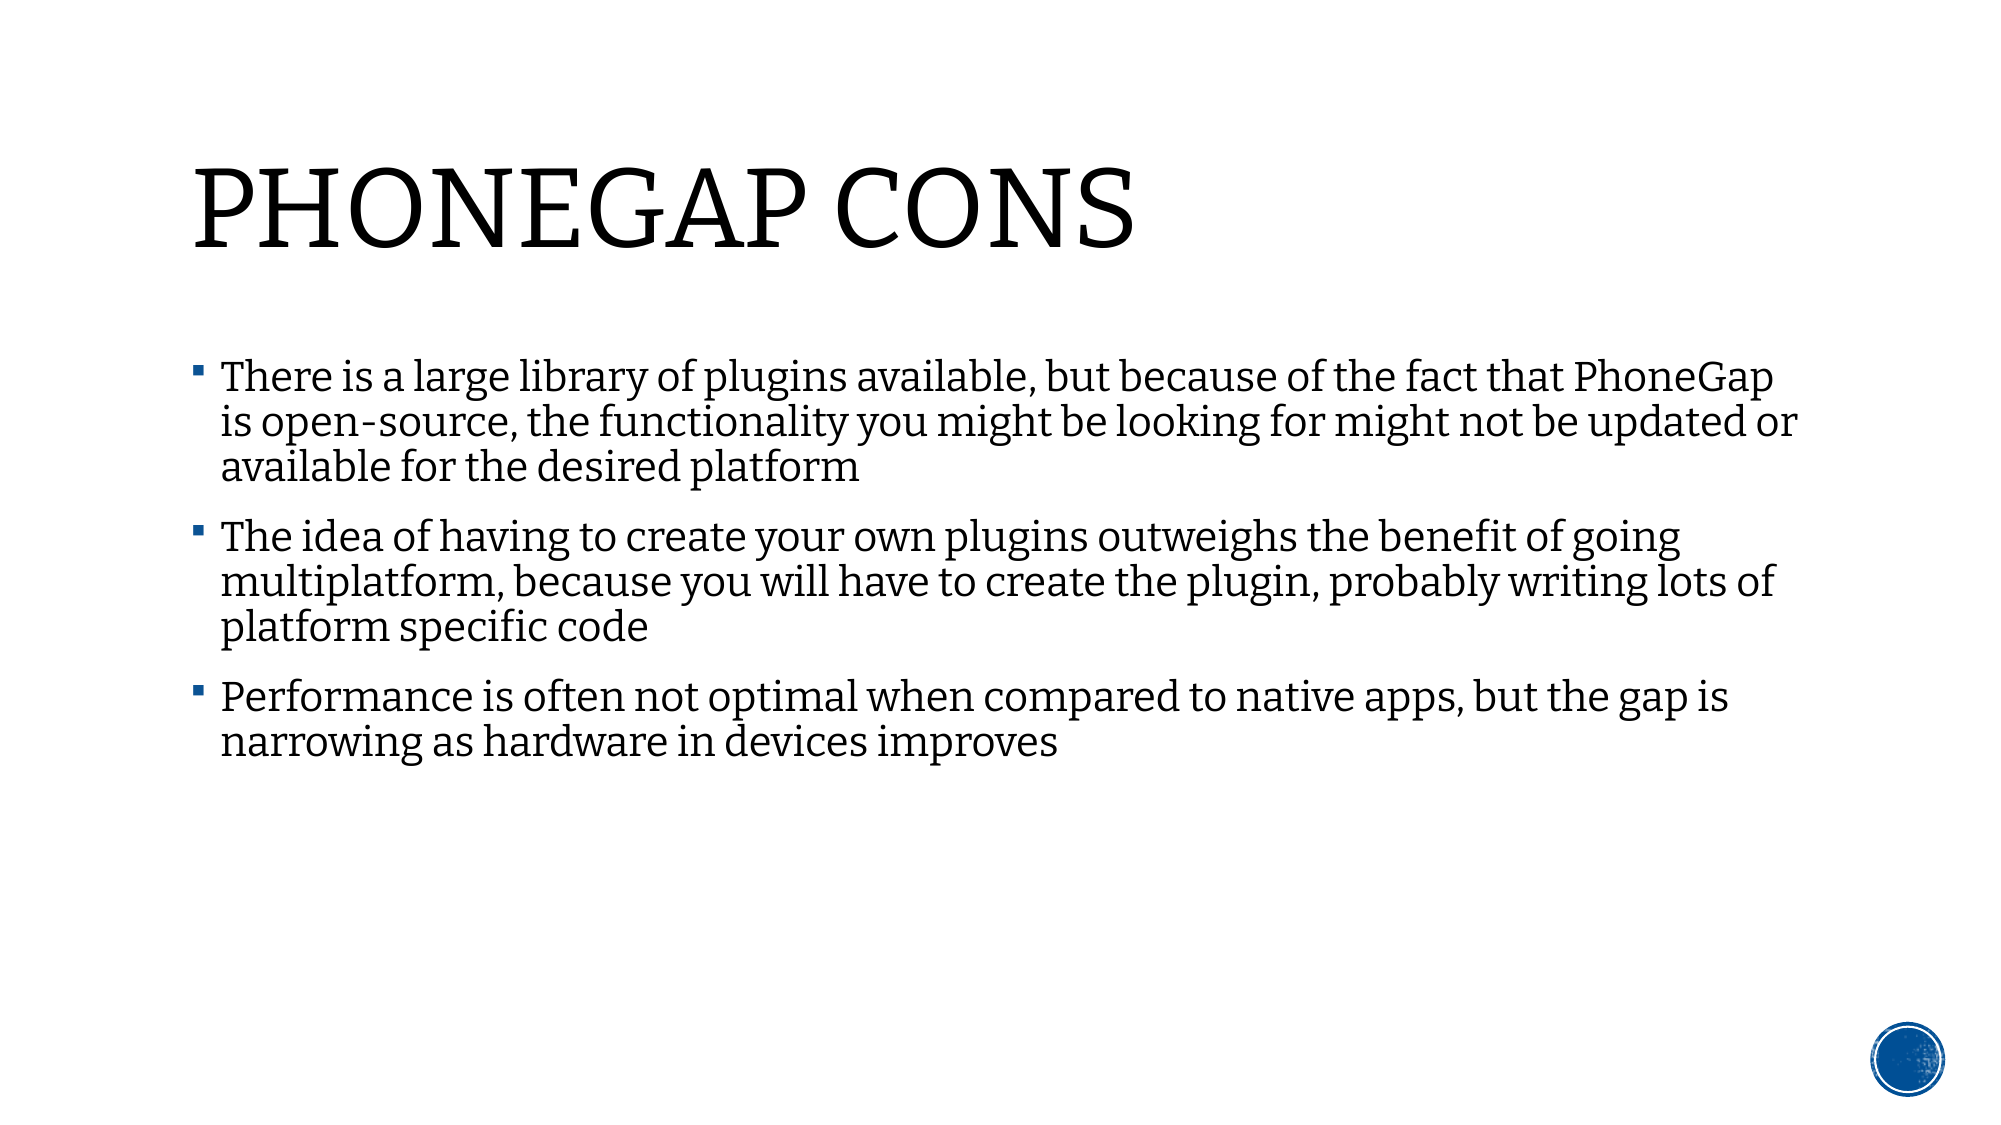

# PhoneGap CONS
There is a large library of plugins available, but because of the fact that PhoneGap is open-source, the functionality you might be looking for might not be updated or available for the desired platform
The idea of having to create your own plugins outweighs the benefit of going multiplatform, because you will have to create the plugin, probably writing lots of platform specific code
Performance is often not optimal when compared to native apps, but the gap is narrowing as hardware in devices improves